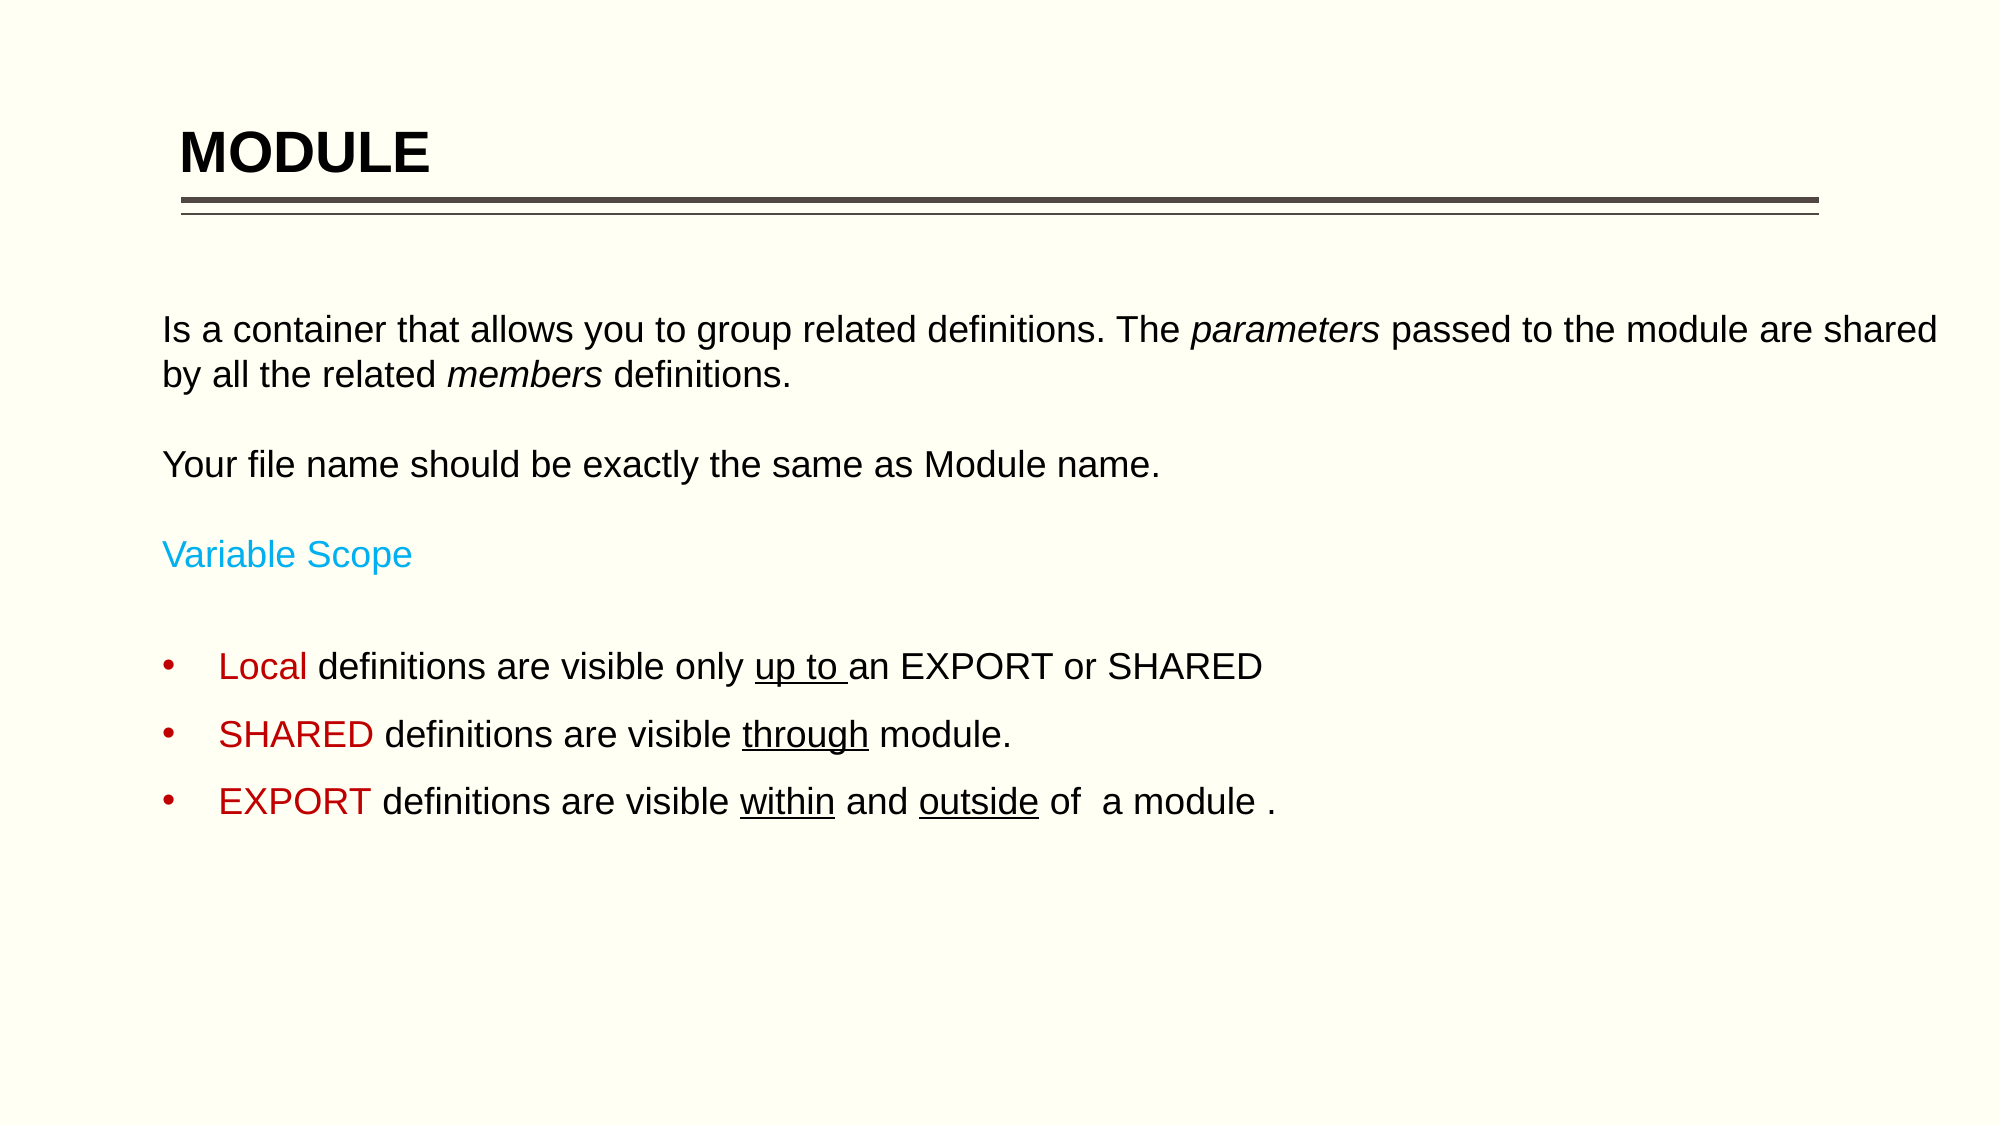

# MODULE

Is a container that allows you to group related definitions. The parameters passed to the module are shared by all the related members definitions.

Your file name should be exactly the same as Module name.

Variable Scope

Local definitions are visible only up to an EXPORT or SHARED
SHARED definitions are visible through module.
EXPORT definitions are visible within and outside of  a module .